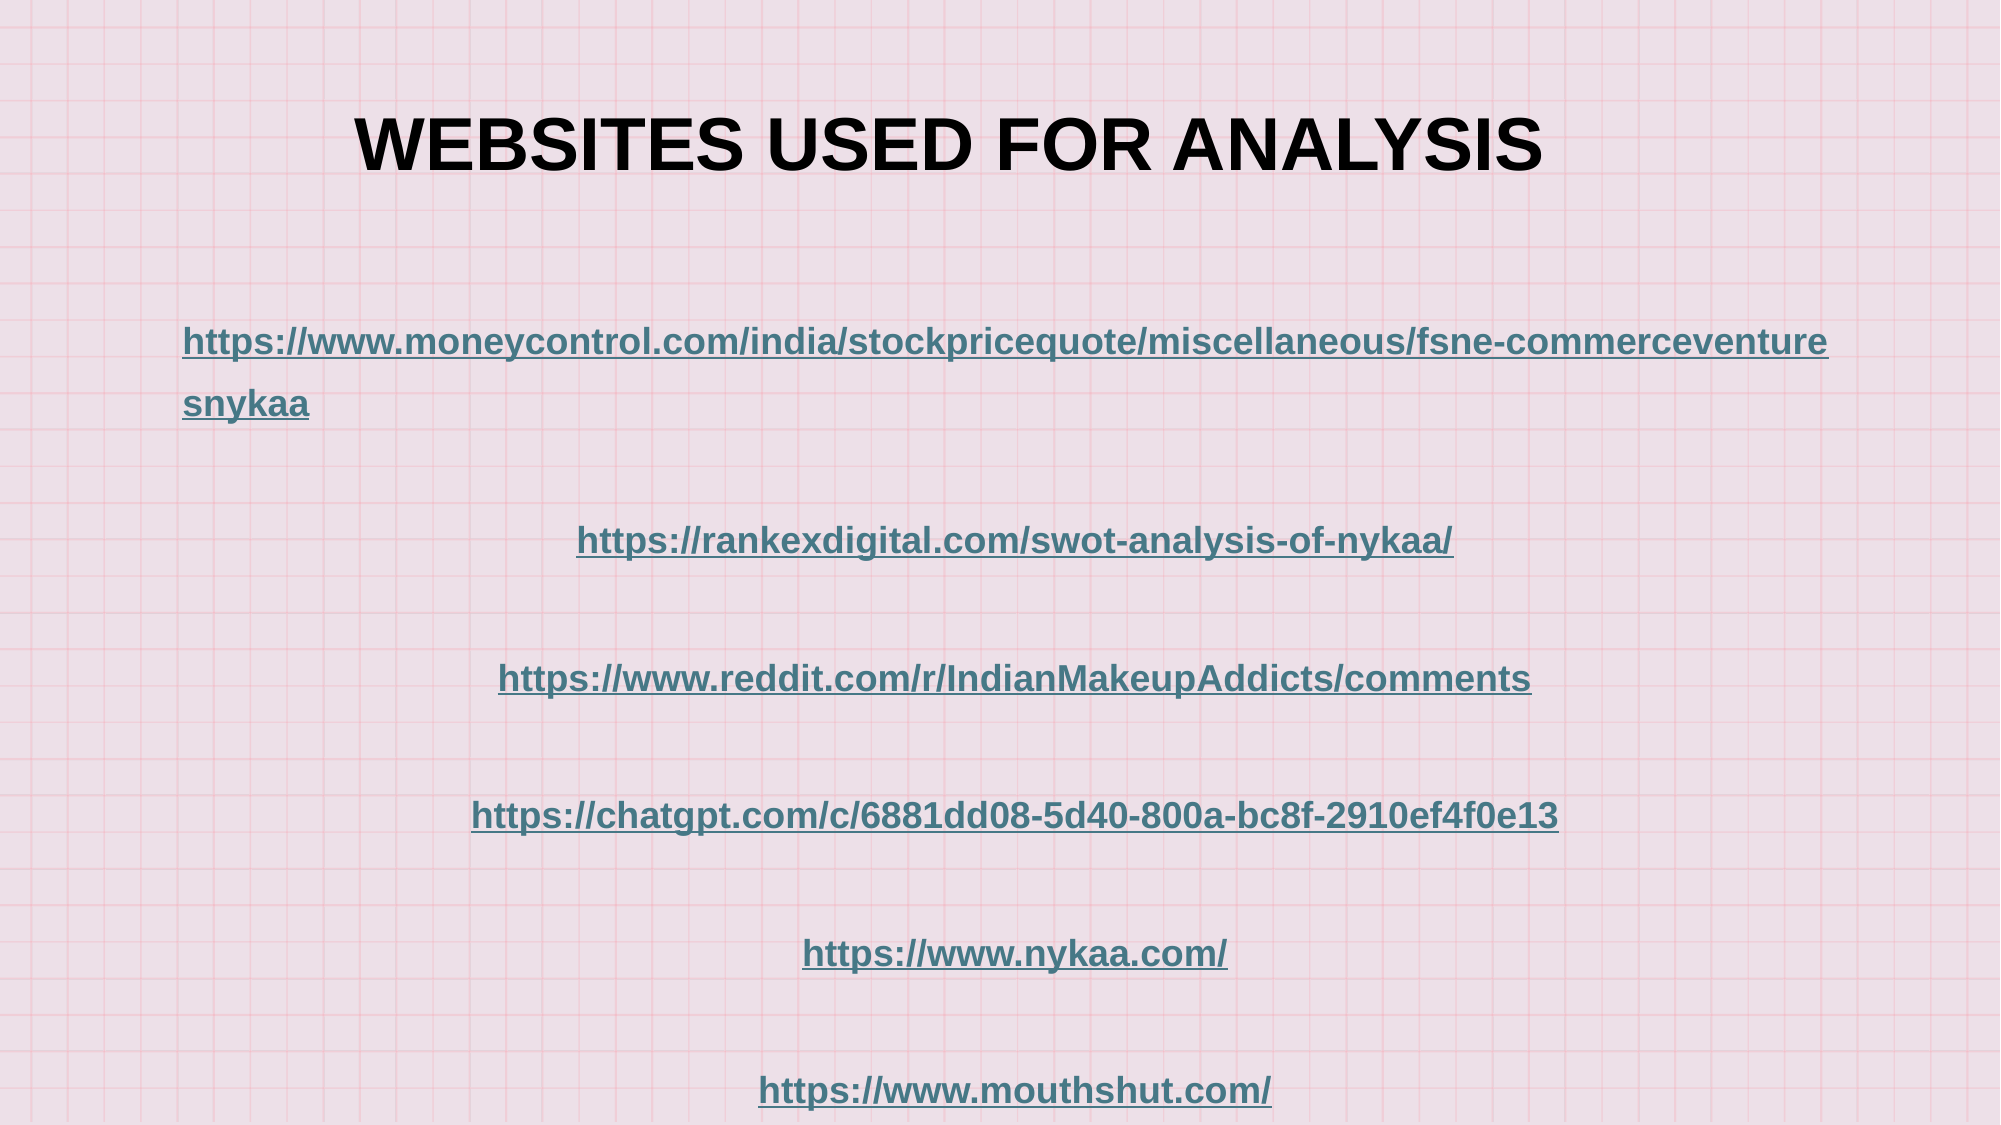

WEBSITES USED FOR ANALYSIS

https://www.moneycontrol.com/india/stockpricequote/miscellaneous/fsne-commerceventuresnykaa

https://rankexdigital.com/swot-analysis-of-nykaa/

https://www.reddit.com/r/IndianMakeupAddicts/comments

https://chatgpt.com/c/6881dd08-5d40-800a-bc8f-2910ef4f0e13

https://www.nykaa.com/

https://www.mouthshut.com/

https://www.trustpilot.com/review/nykaa.com